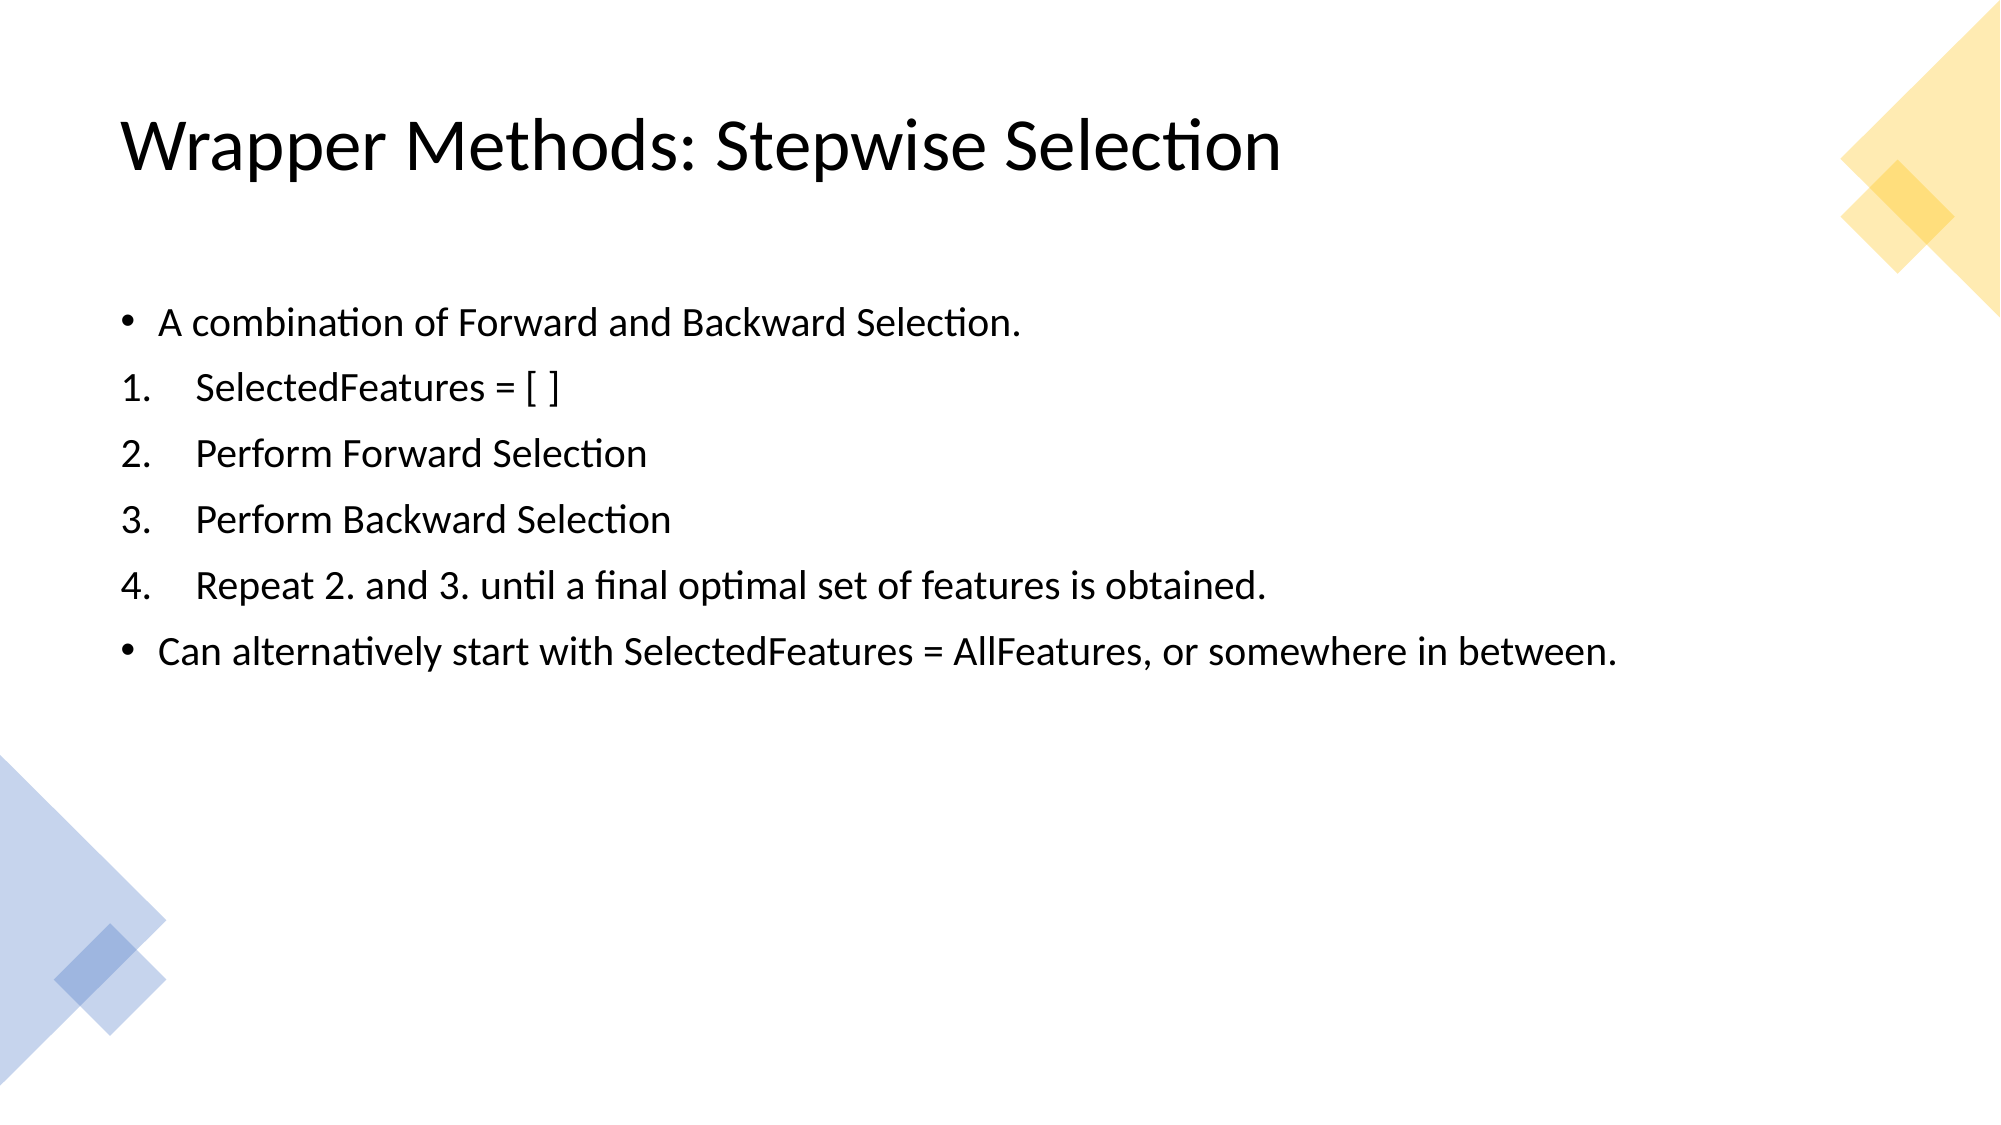

# Wrapper Methods: Stepwise Selection
A combination of Forward and Backward Selection.
SelectedFeatures = [ ]
Perform Forward Selection
Perform Backward Selection
Repeat 2. and 3. until a final optimal set of features is obtained.
Can alternatively start with SelectedFeatures = AllFeatures, or somewhere in between.